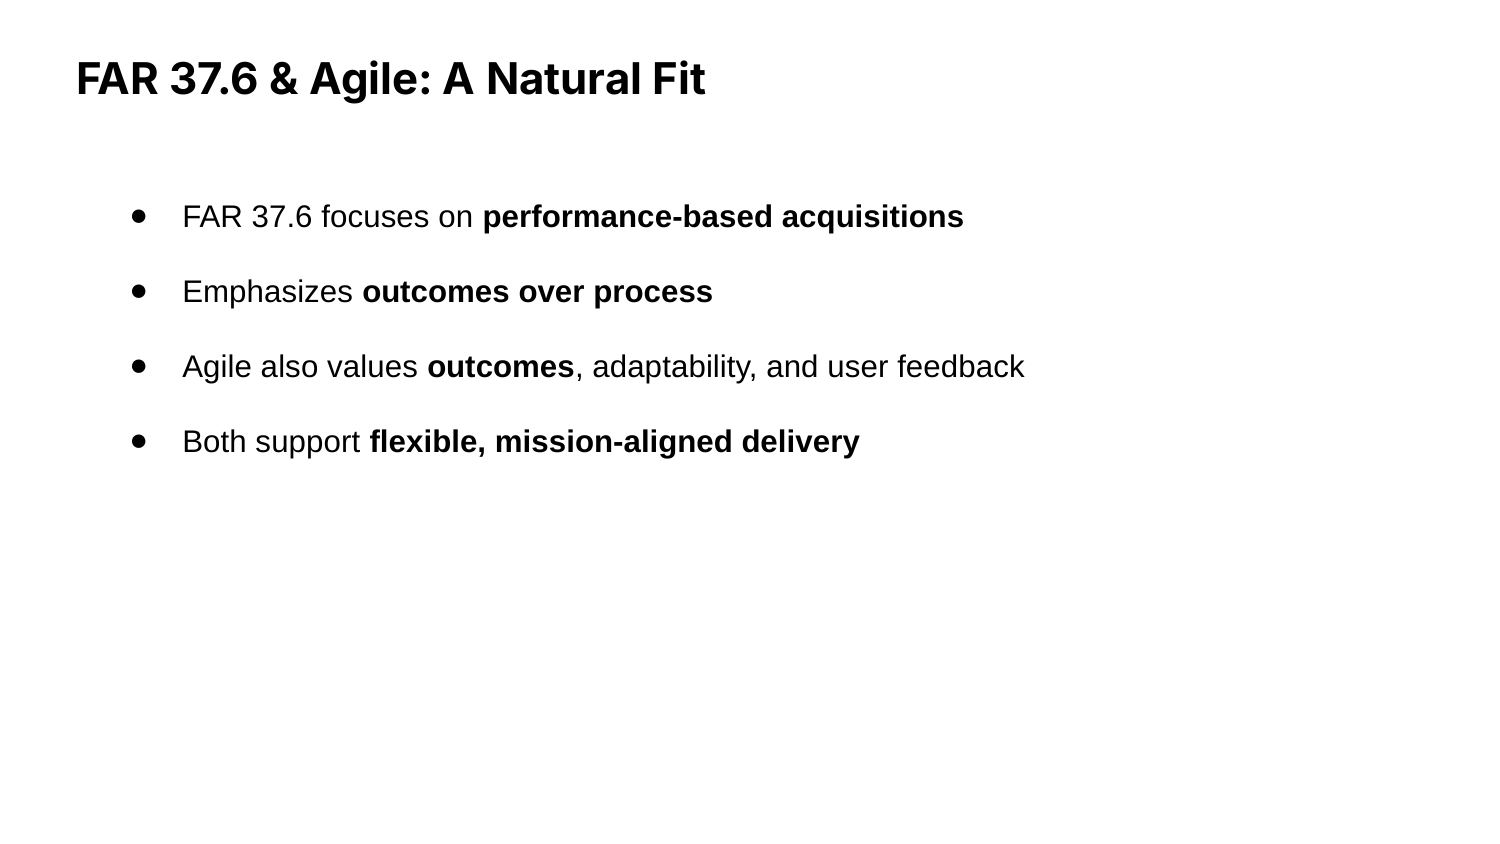

FAR 37.6 & Agile: A Natural Fit

FAR 37.6 focuses on performance-based acquisitions
Emphasizes outcomes over process
Agile also values outcomes, adaptability, and user feedback
Both support flexible, mission-aligned delivery